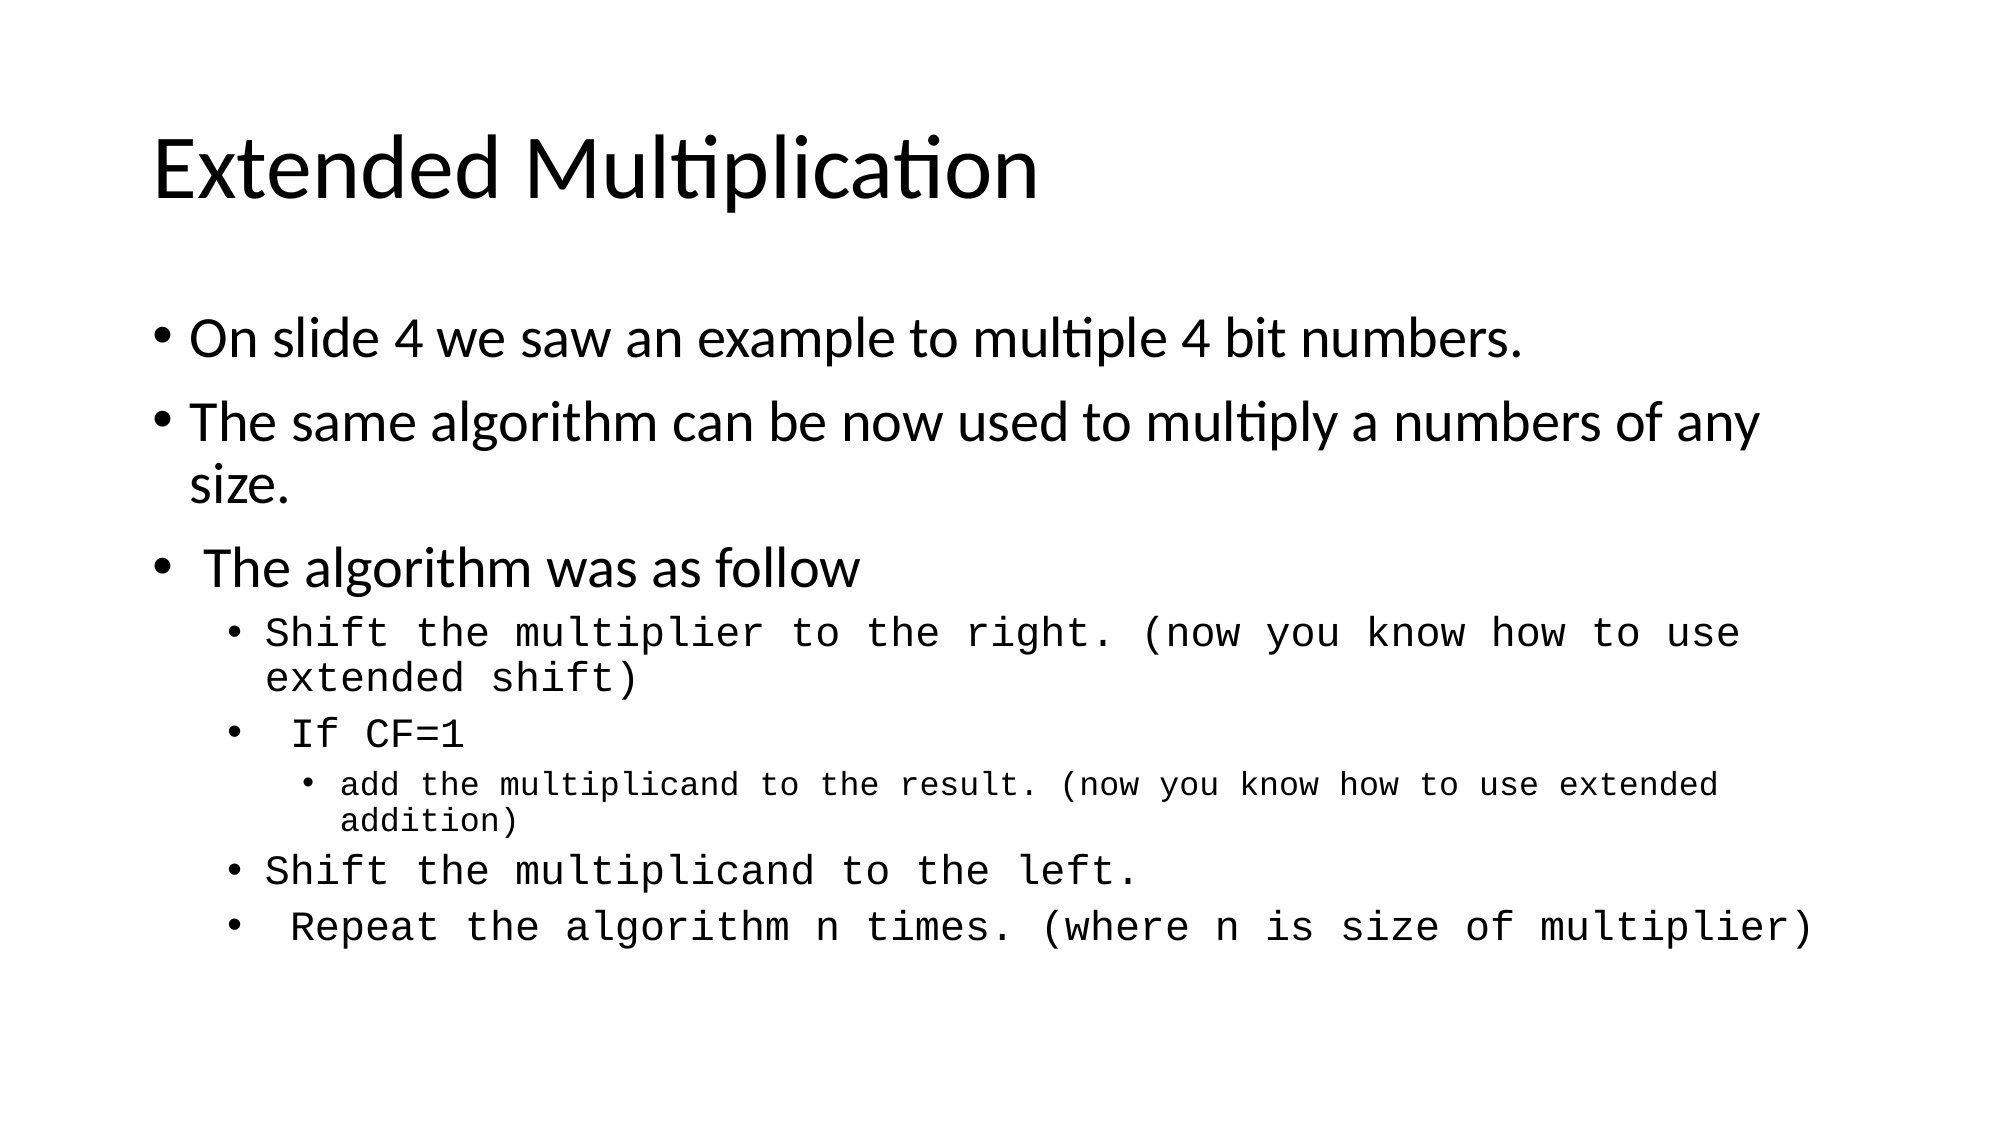

# Extended Multiplication
On slide 4 we saw an example to multiple 4 bit numbers.
The same algorithm can be now used to multiply a numbers of any size.
 The algorithm was as follow
Shift the multiplier to the right. (now you know how to use extended shift)
 If CF=1
add the multiplicand to the result. (now you know how to use extended addition)
Shift the multiplicand to the left.
 Repeat the algorithm n times. (where n is size of multiplier)